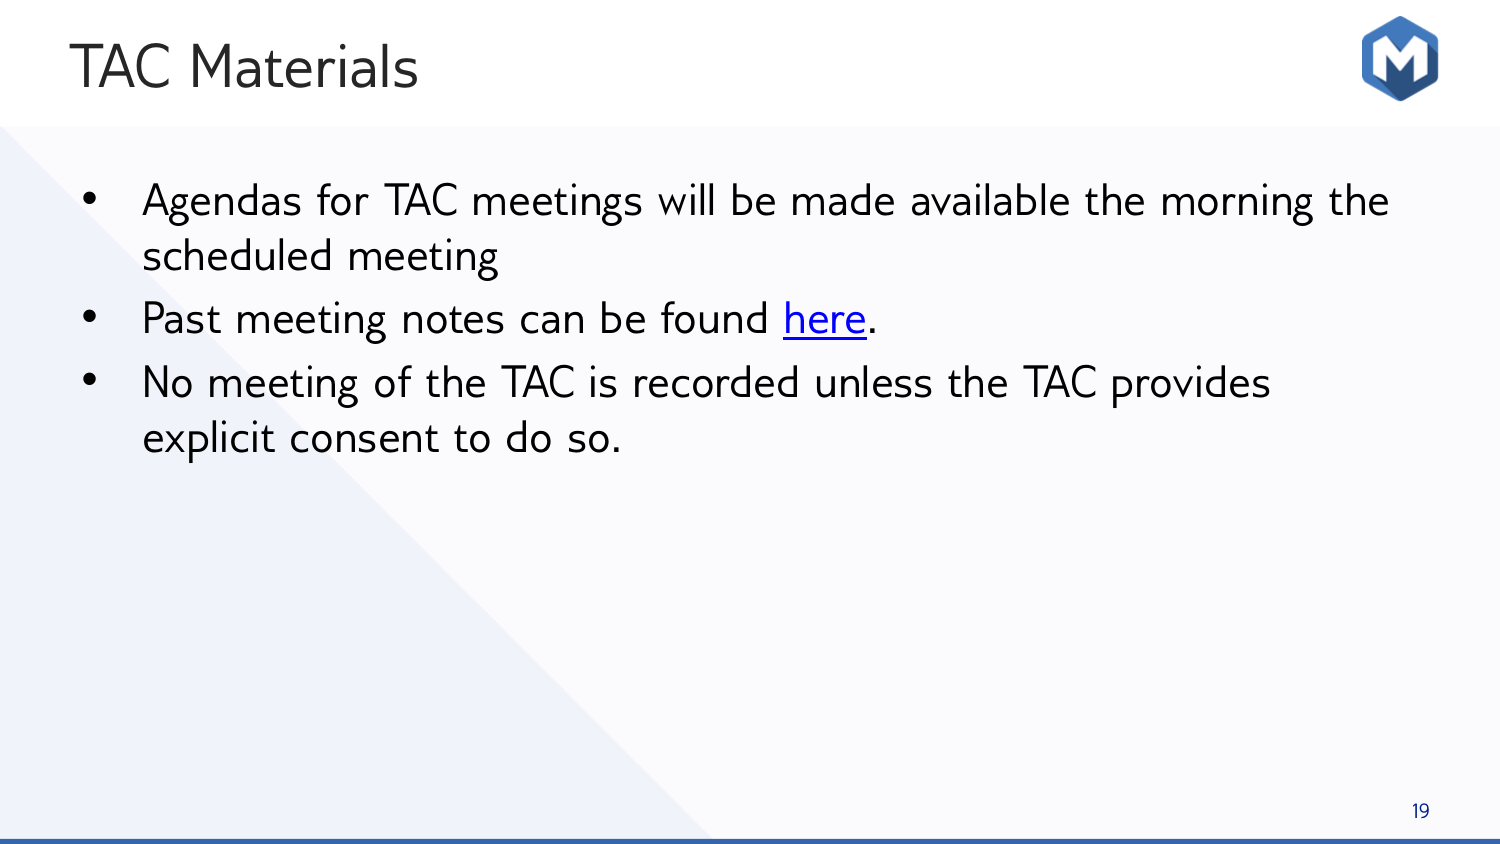

# TAC Materials
Agendas for TAC meetings will be made available the morning the scheduled meeting
Past meeting notes can be found here.
No meeting of the TAC is recorded unless the TAC provides explicit consent to do so.
19